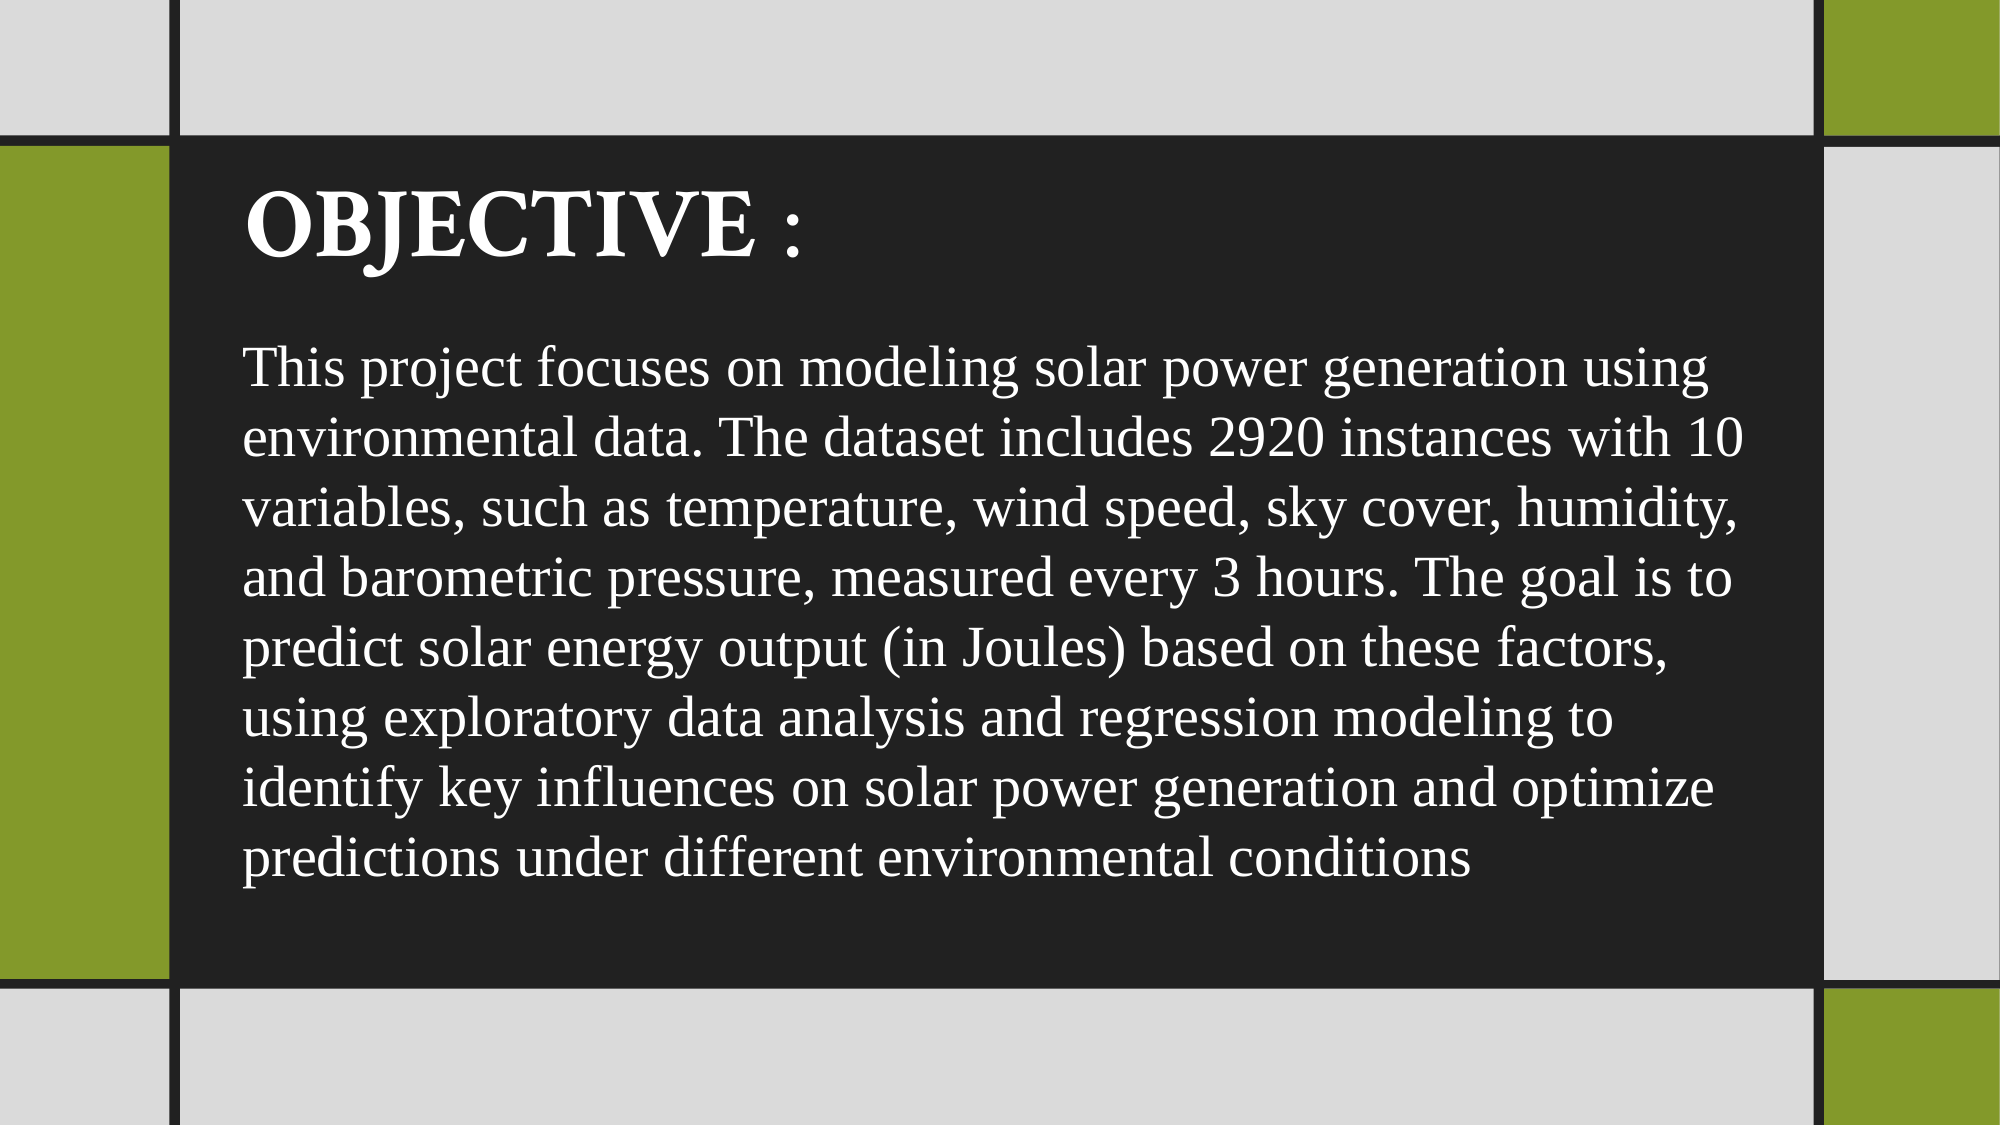

# objective :
This project focuses on modeling solar power generation using environmental data. The dataset includes 2920 instances with 10 variables, such as temperature, wind speed, sky cover, humidity, and barometric pressure, measured every 3 hours. The goal is to predict solar energy output (in Joules) based on these factors, using exploratory data analysis and regression modeling to identify key influences on solar power generation and optimize predictions under different environmental conditions